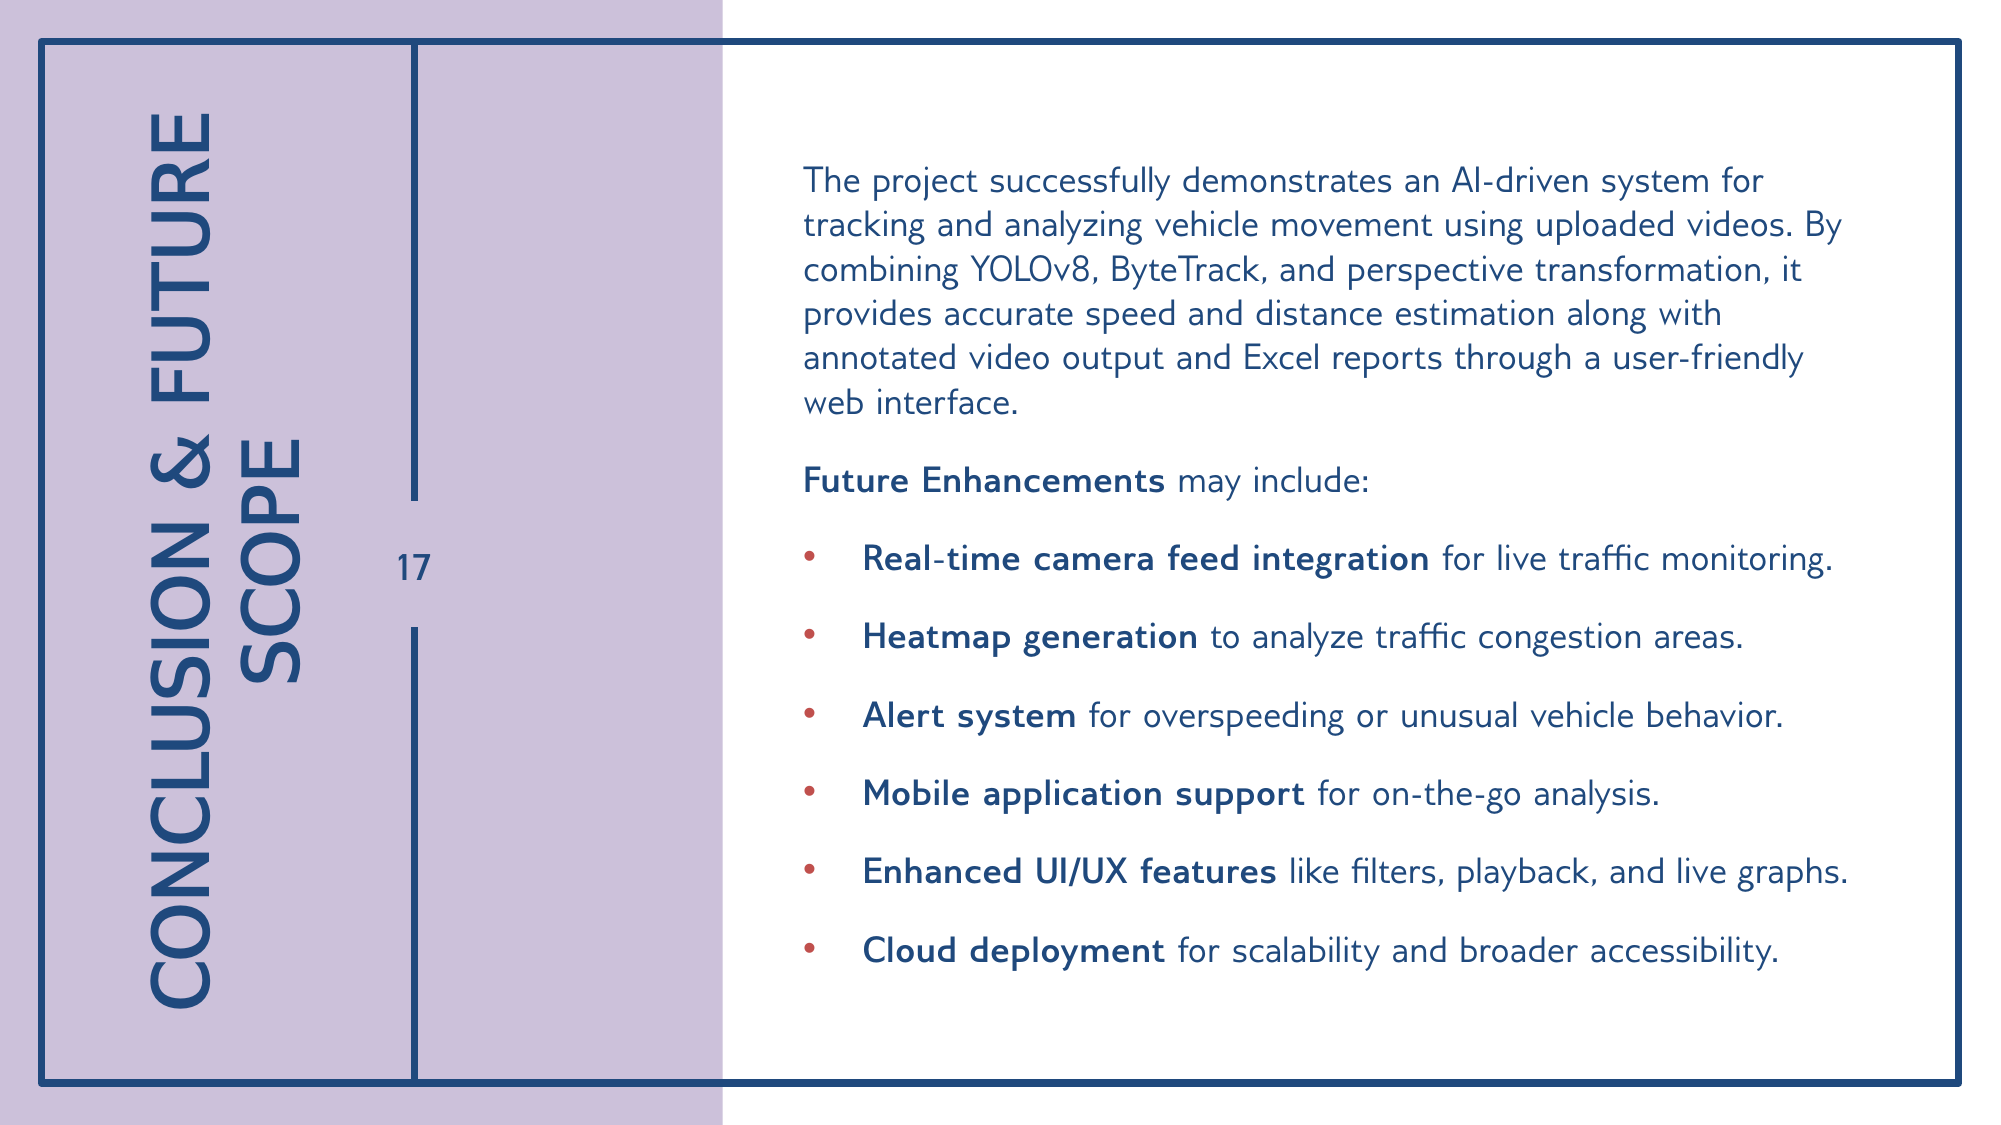

The project successfully demonstrates an AI-driven system for tracking and analyzing vehicle movement using uploaded videos. By combining YOLOv8, ByteTrack, and perspective transformation, it provides accurate speed and distance estimation along with annotated video output and Excel reports through a user-friendly web interface.
Future Enhancements may include:
Real-time camera feed integration for live traffic monitoring.
Heatmap generation to analyze traffic congestion areas.
Alert system for overspeeding or unusual vehicle behavior.
Mobile application support for on-the-go analysis.
Enhanced UI/UX features like filters, playback, and live graphs.
Cloud deployment for scalability and broader accessibility.
# Conclusion & Future Scope
17